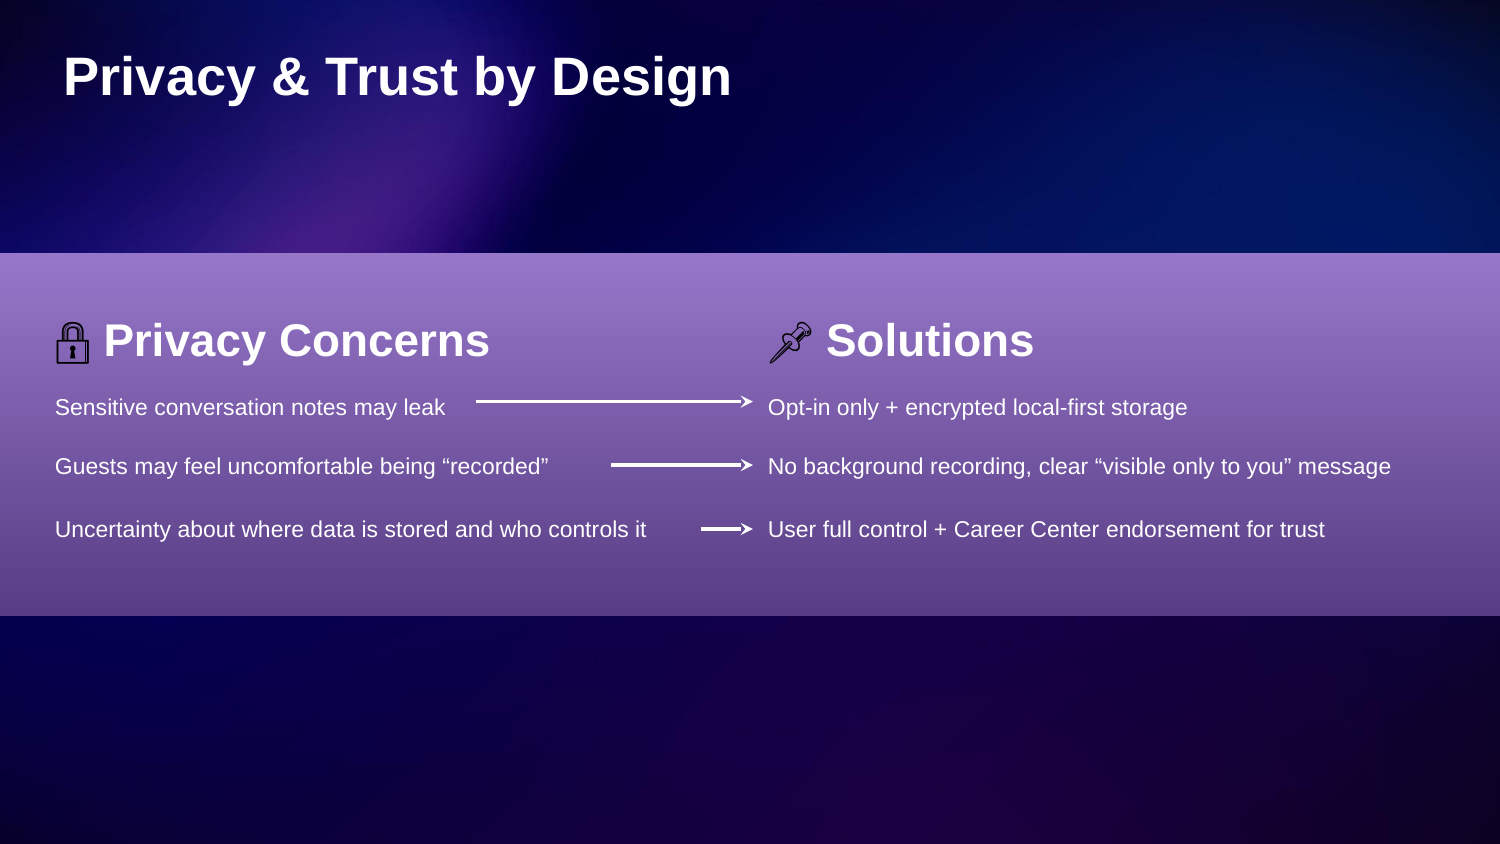

Privacy & Trust by Design

# 🔒 Privacy Concerns
📌 Solutions
Sensitive conversation notes may leak
Guests may feel uncomfortable being “recorded”
Uncertainty about where data is stored and who controls it
Opt-in only + encrypted local-first storage
No background recording, clear “visible only to you” message
User full control + Career Center endorsement for trust